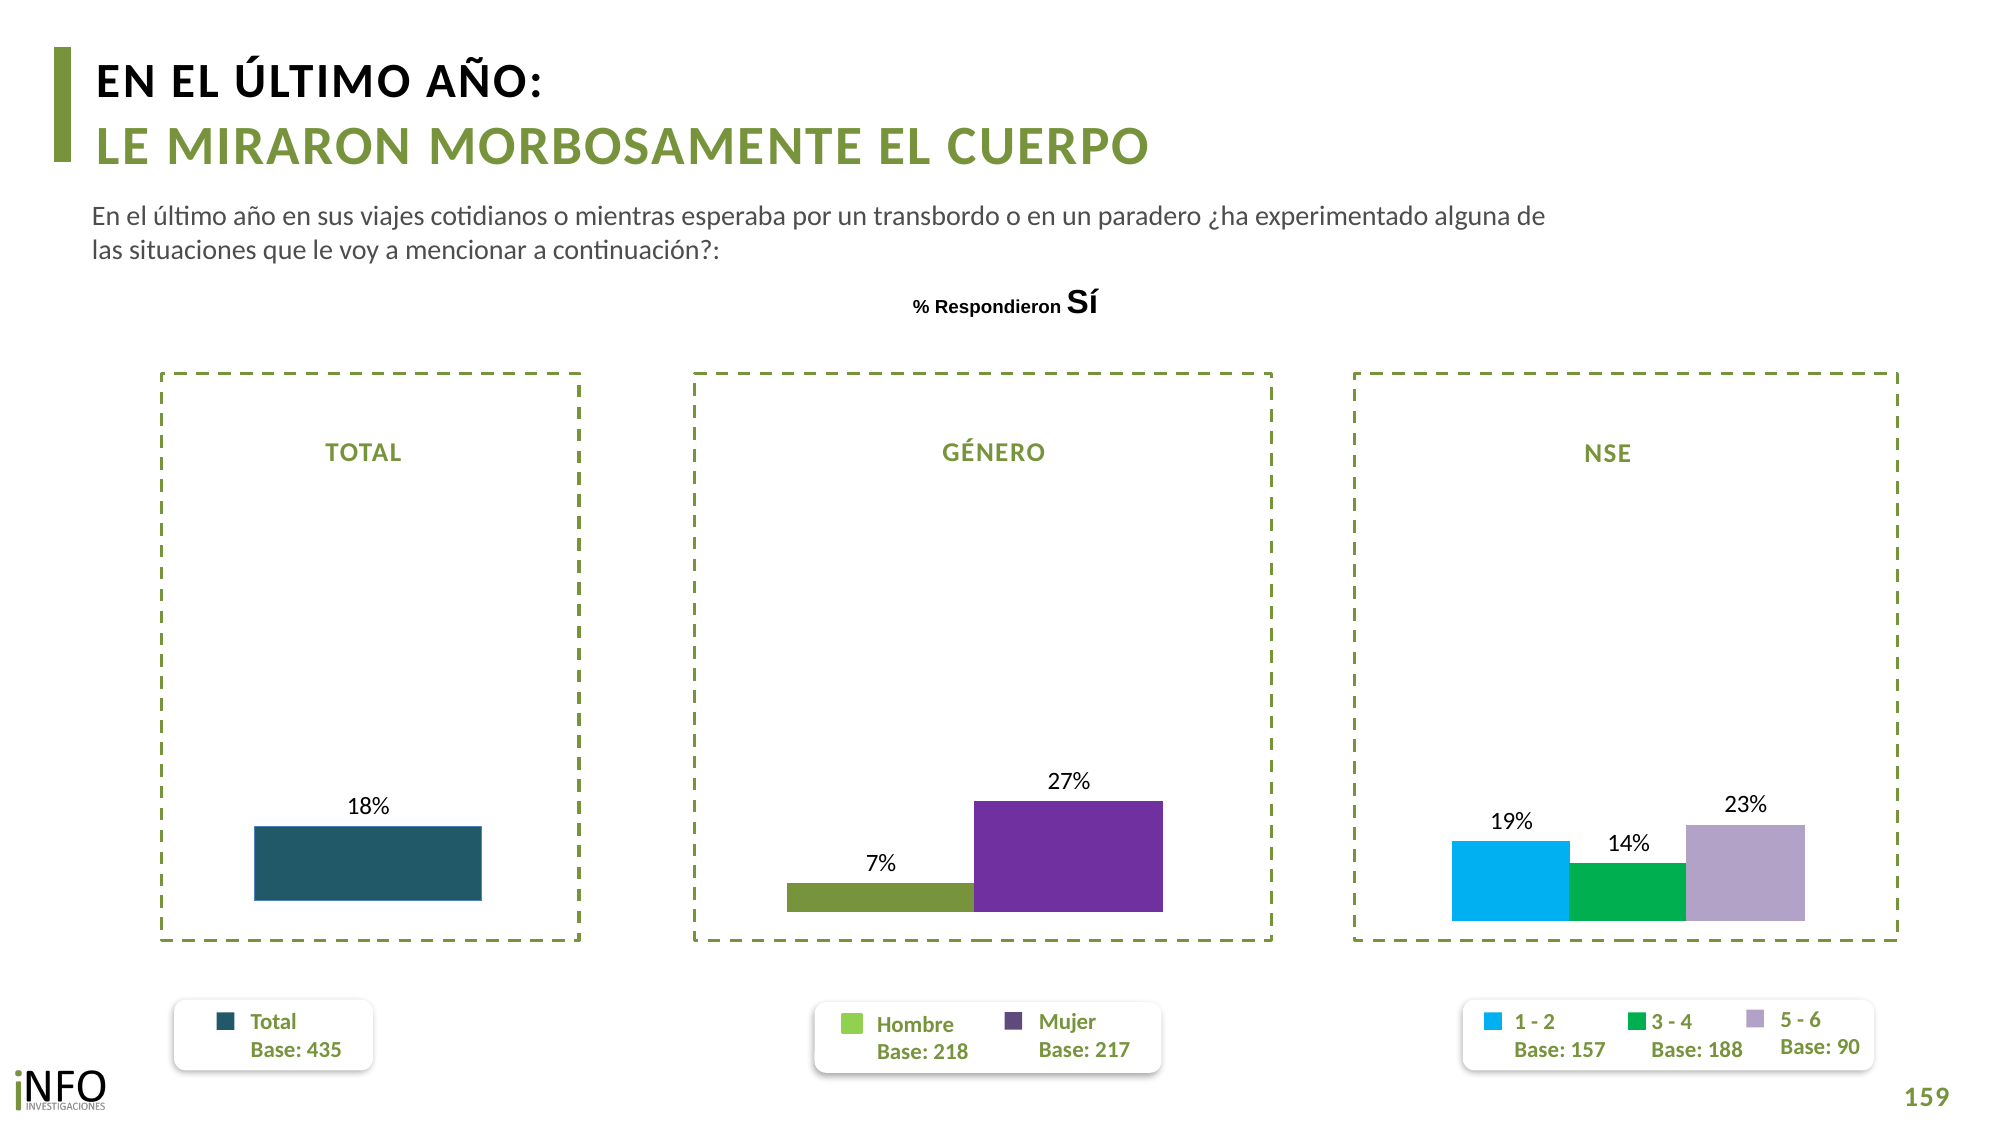

EN EL ÚLTIMO AÑO:
LE MIRARON MORBOSAMENTE EL CUERPO

En el último año en sus viajes cotidianos o mientras esperaba por un transbordo o en un paradero ¿ha experimentado alguna de las situaciones que le voy a mencionar a continuación?:
% Respondieron Sí

TOTAL
GÉNERO
NSE

### Chart

| Category | Total |
|---|---|
| Si | 0.18 |

### Chart

| Category | Hombre | Mujer |
|---|---|---|
| Si | 0.07 | 0.27 |

### Chart

| Category | 1 - 2 | 3 - 4 | 5 - 6 |
|---|---|---|---|
| Si | 0.19248561199517 | 0.13871434861251603 | 0.2333710797373549 |
5 - 6
Base: 90

1 - 2
Base: 157
3 - 4
Base: 188

Mujer
Base: 217

Hombre
Base: 218

Total
Base: 435

159